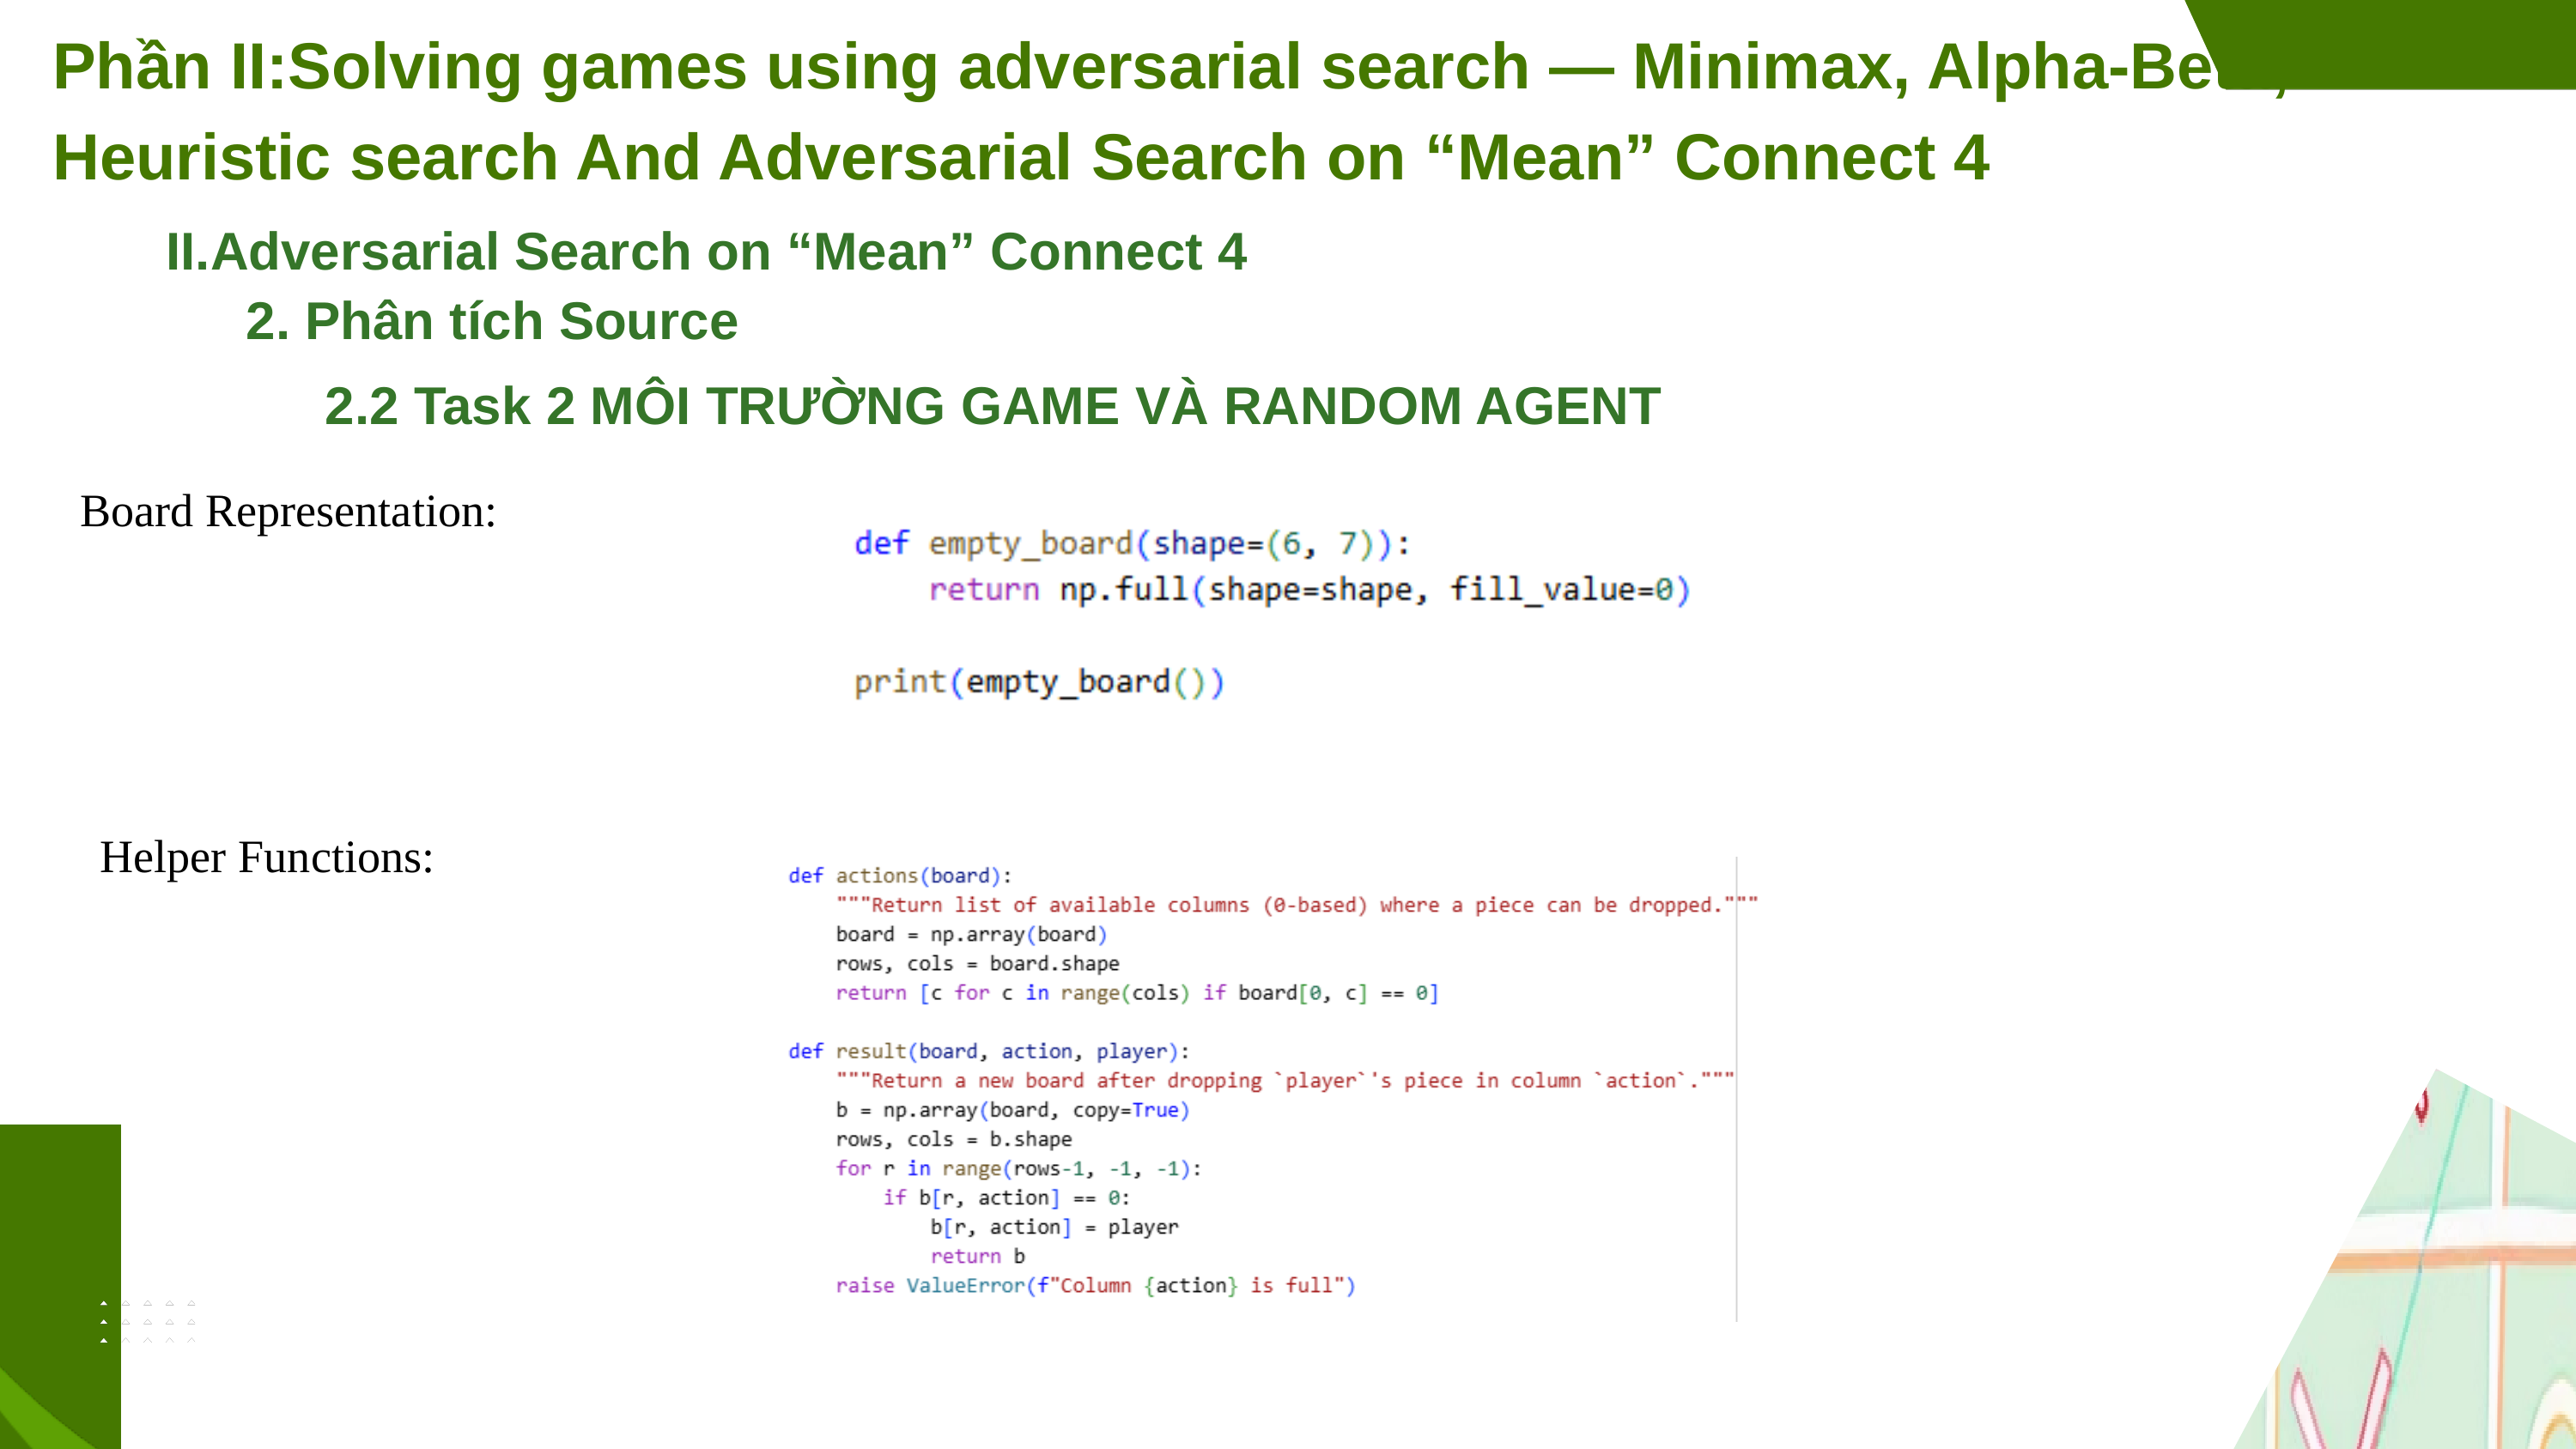

Phần II:Solving games using adversarial search — Minimax, Alpha-Beta, Heuristic search And Adversarial Search on “Mean” Connect 4

II.Adversarial Search on “Mean” Connect 4

 2. Phân tích Source

2.2 Task 2 MÔI TRƯỜNG GAME VÀ RANDOM AGENT

Board Representation:

Helper Functions: